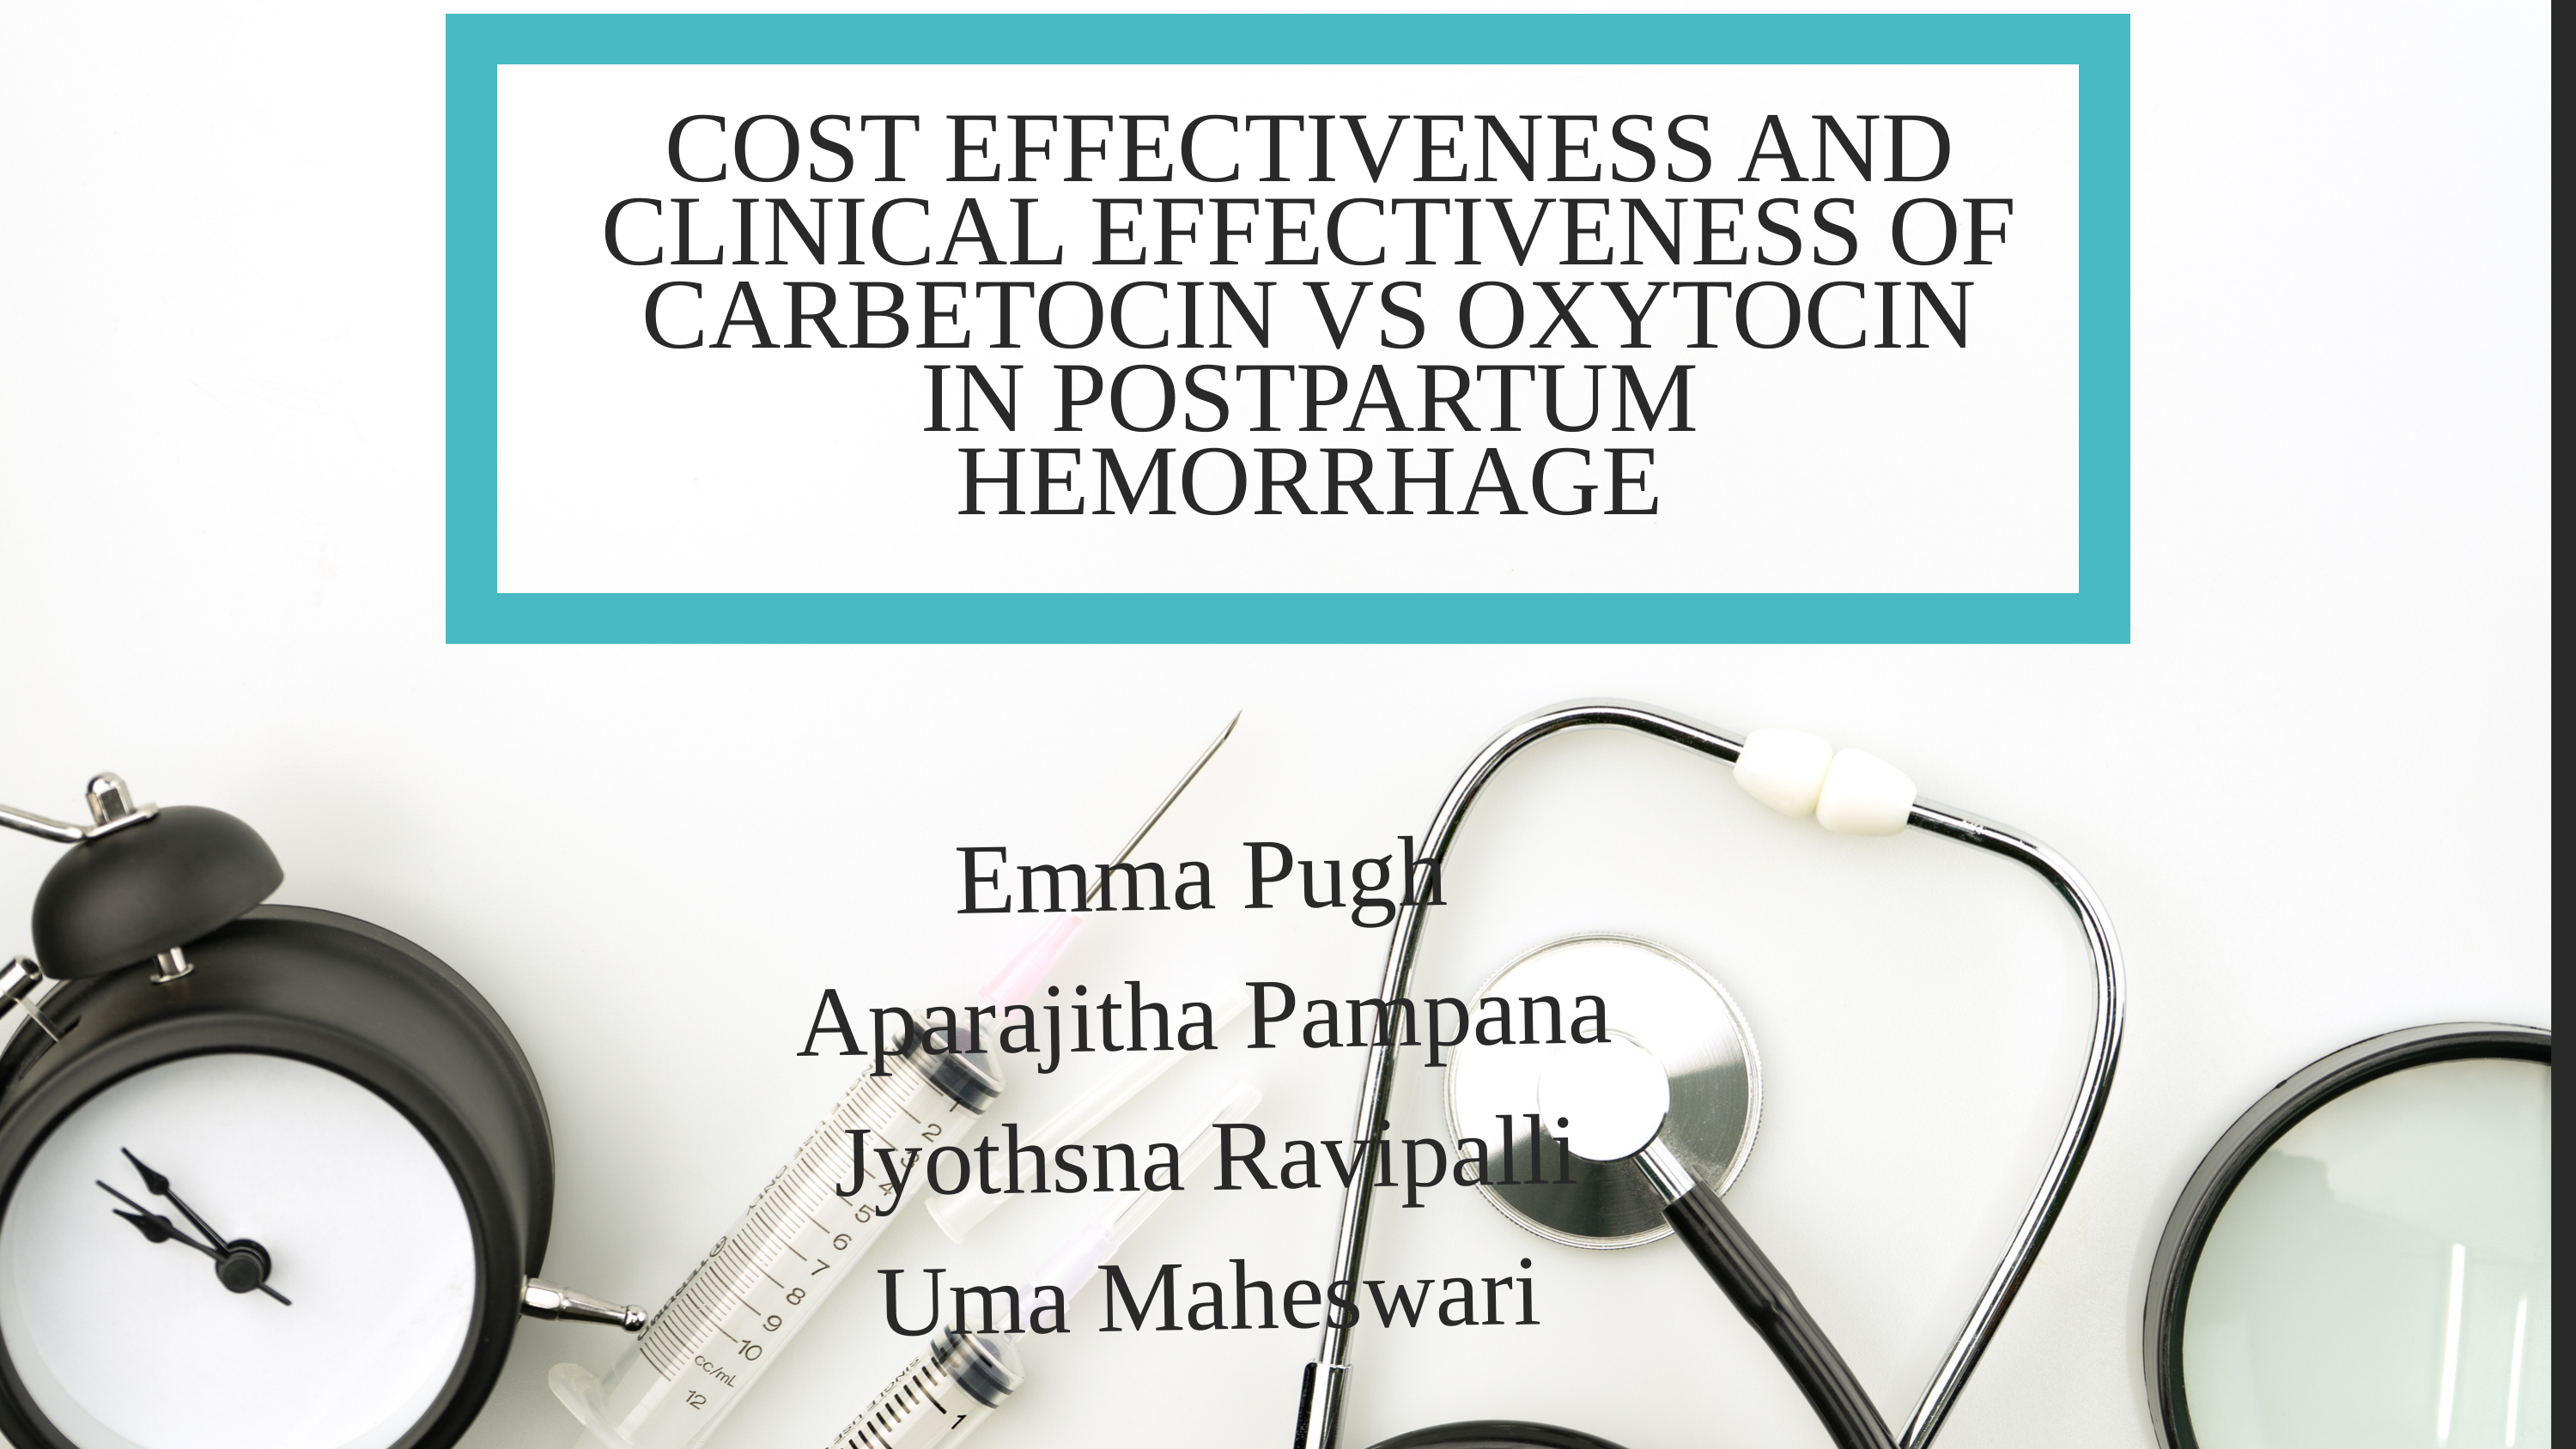

COST EFFECTIVENESS AND CLINICAL EFFECTIVENESS OF CARBETOCIN VS OXYTOCIN IN POSTPARTUM HEMORRHAGE

Emma Pugh
Aparajitha Pampana
Jyothsna Ravipalli
Uma Maheswari